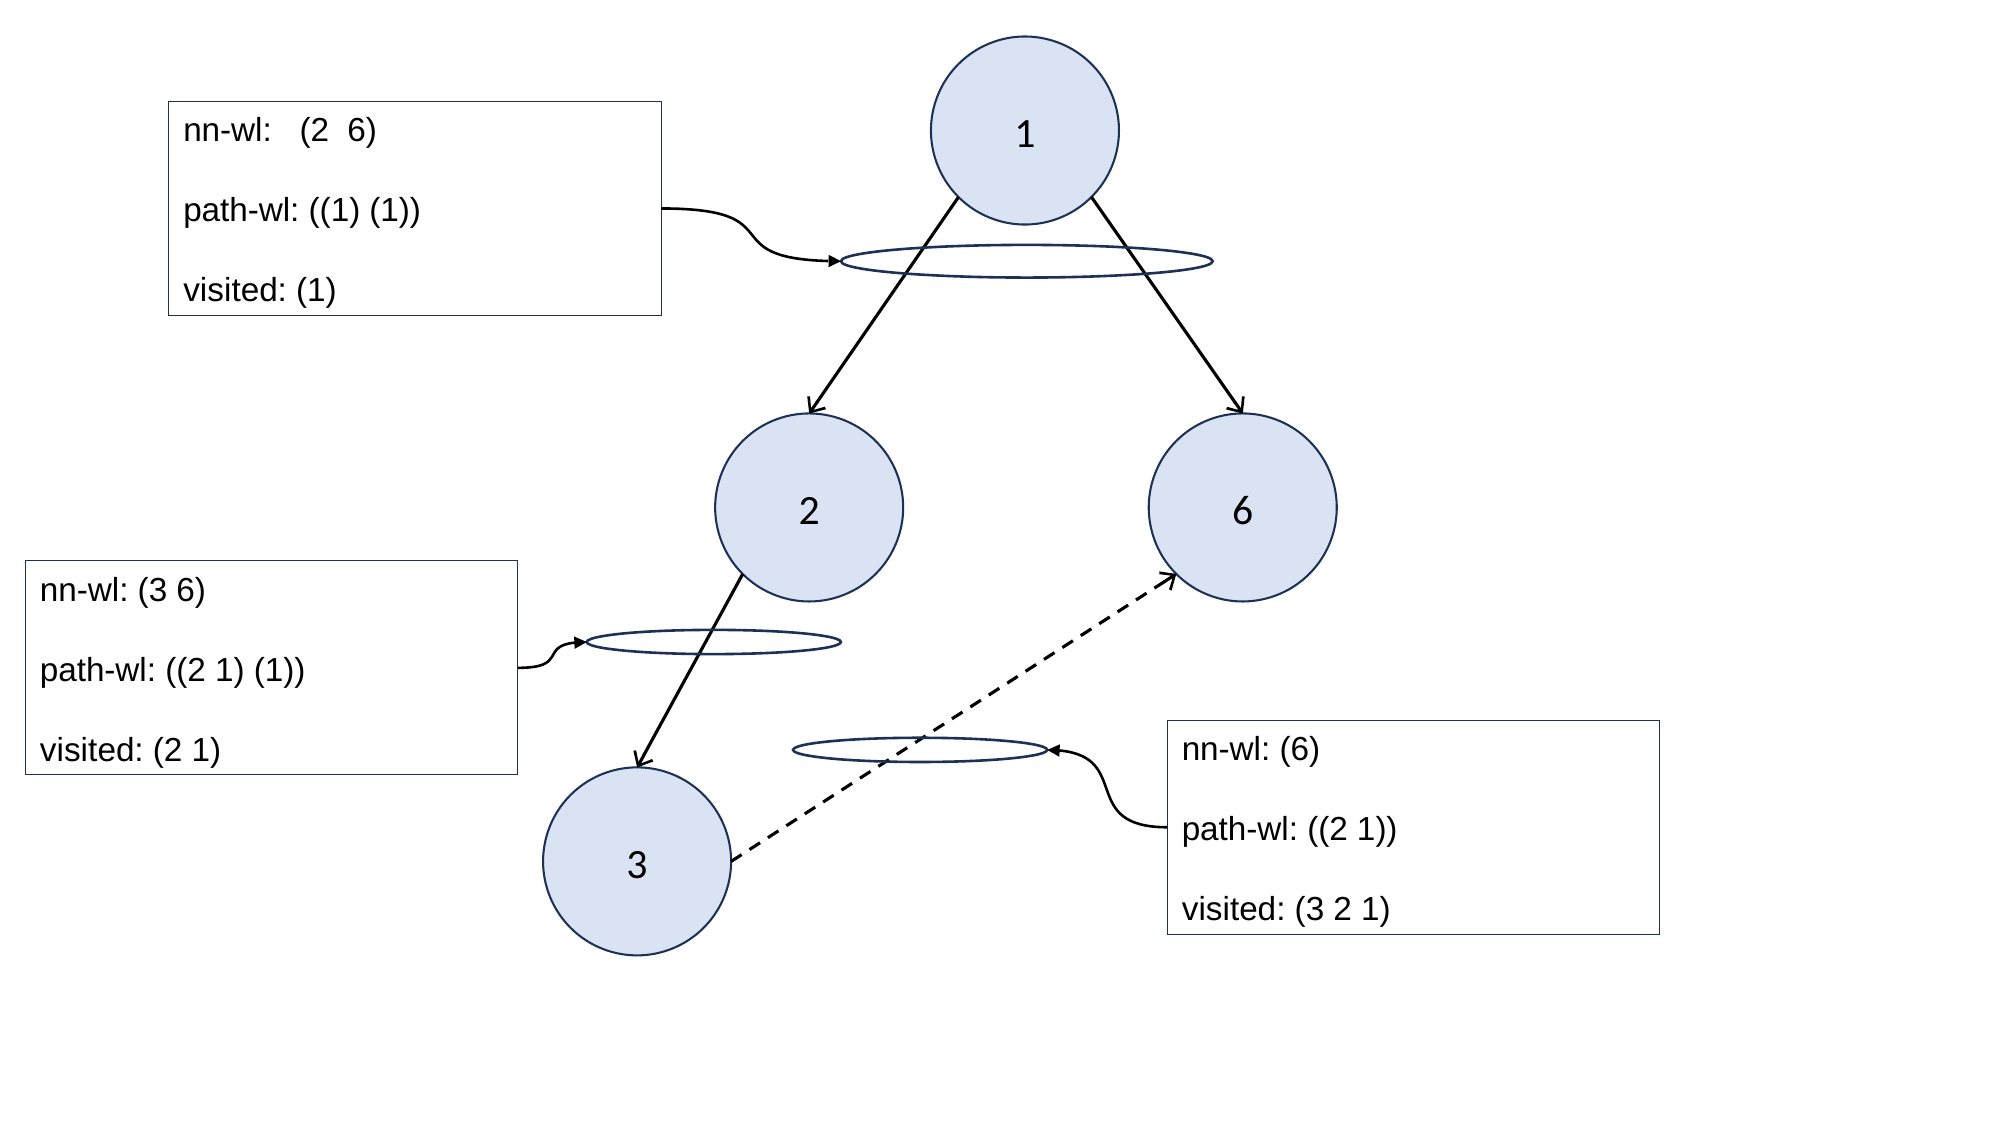

1
nn-wl:   (2  6)
path-wl: ((1) (1))
visited: (1)

2
6
nn-wl: (3 6)
path-wl: ((2 1) (1))
visited: (2 1)

nn-wl: (6)
path-wl: ((2 1))
visited: (3 2 1)

3